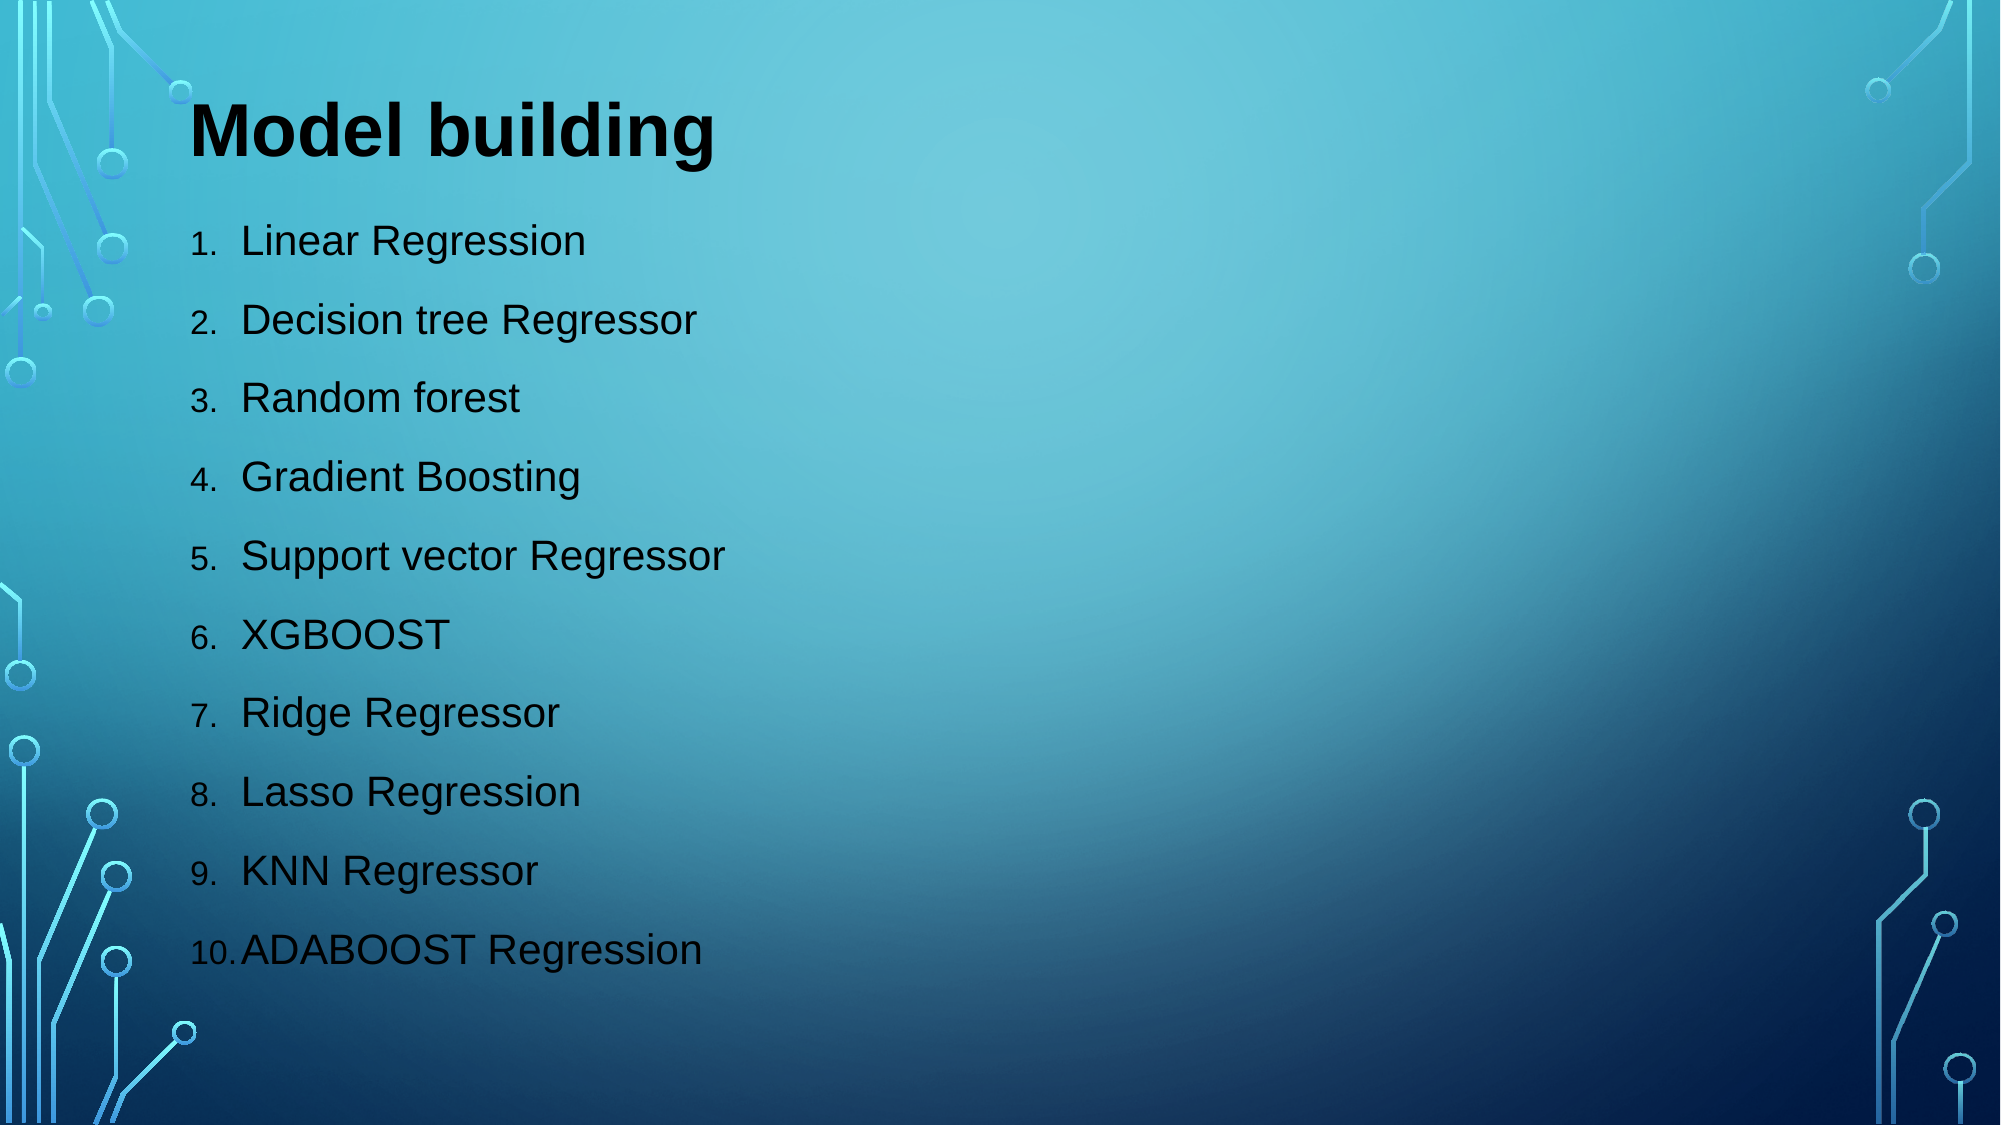

# Model building
Linear Regression
Decision tree Regressor
Random forest
Gradient Boosting
Support vector Regressor
XGBOOST
Ridge Regressor
Lasso Regression
KNN Regressor
ADABOOST Regression